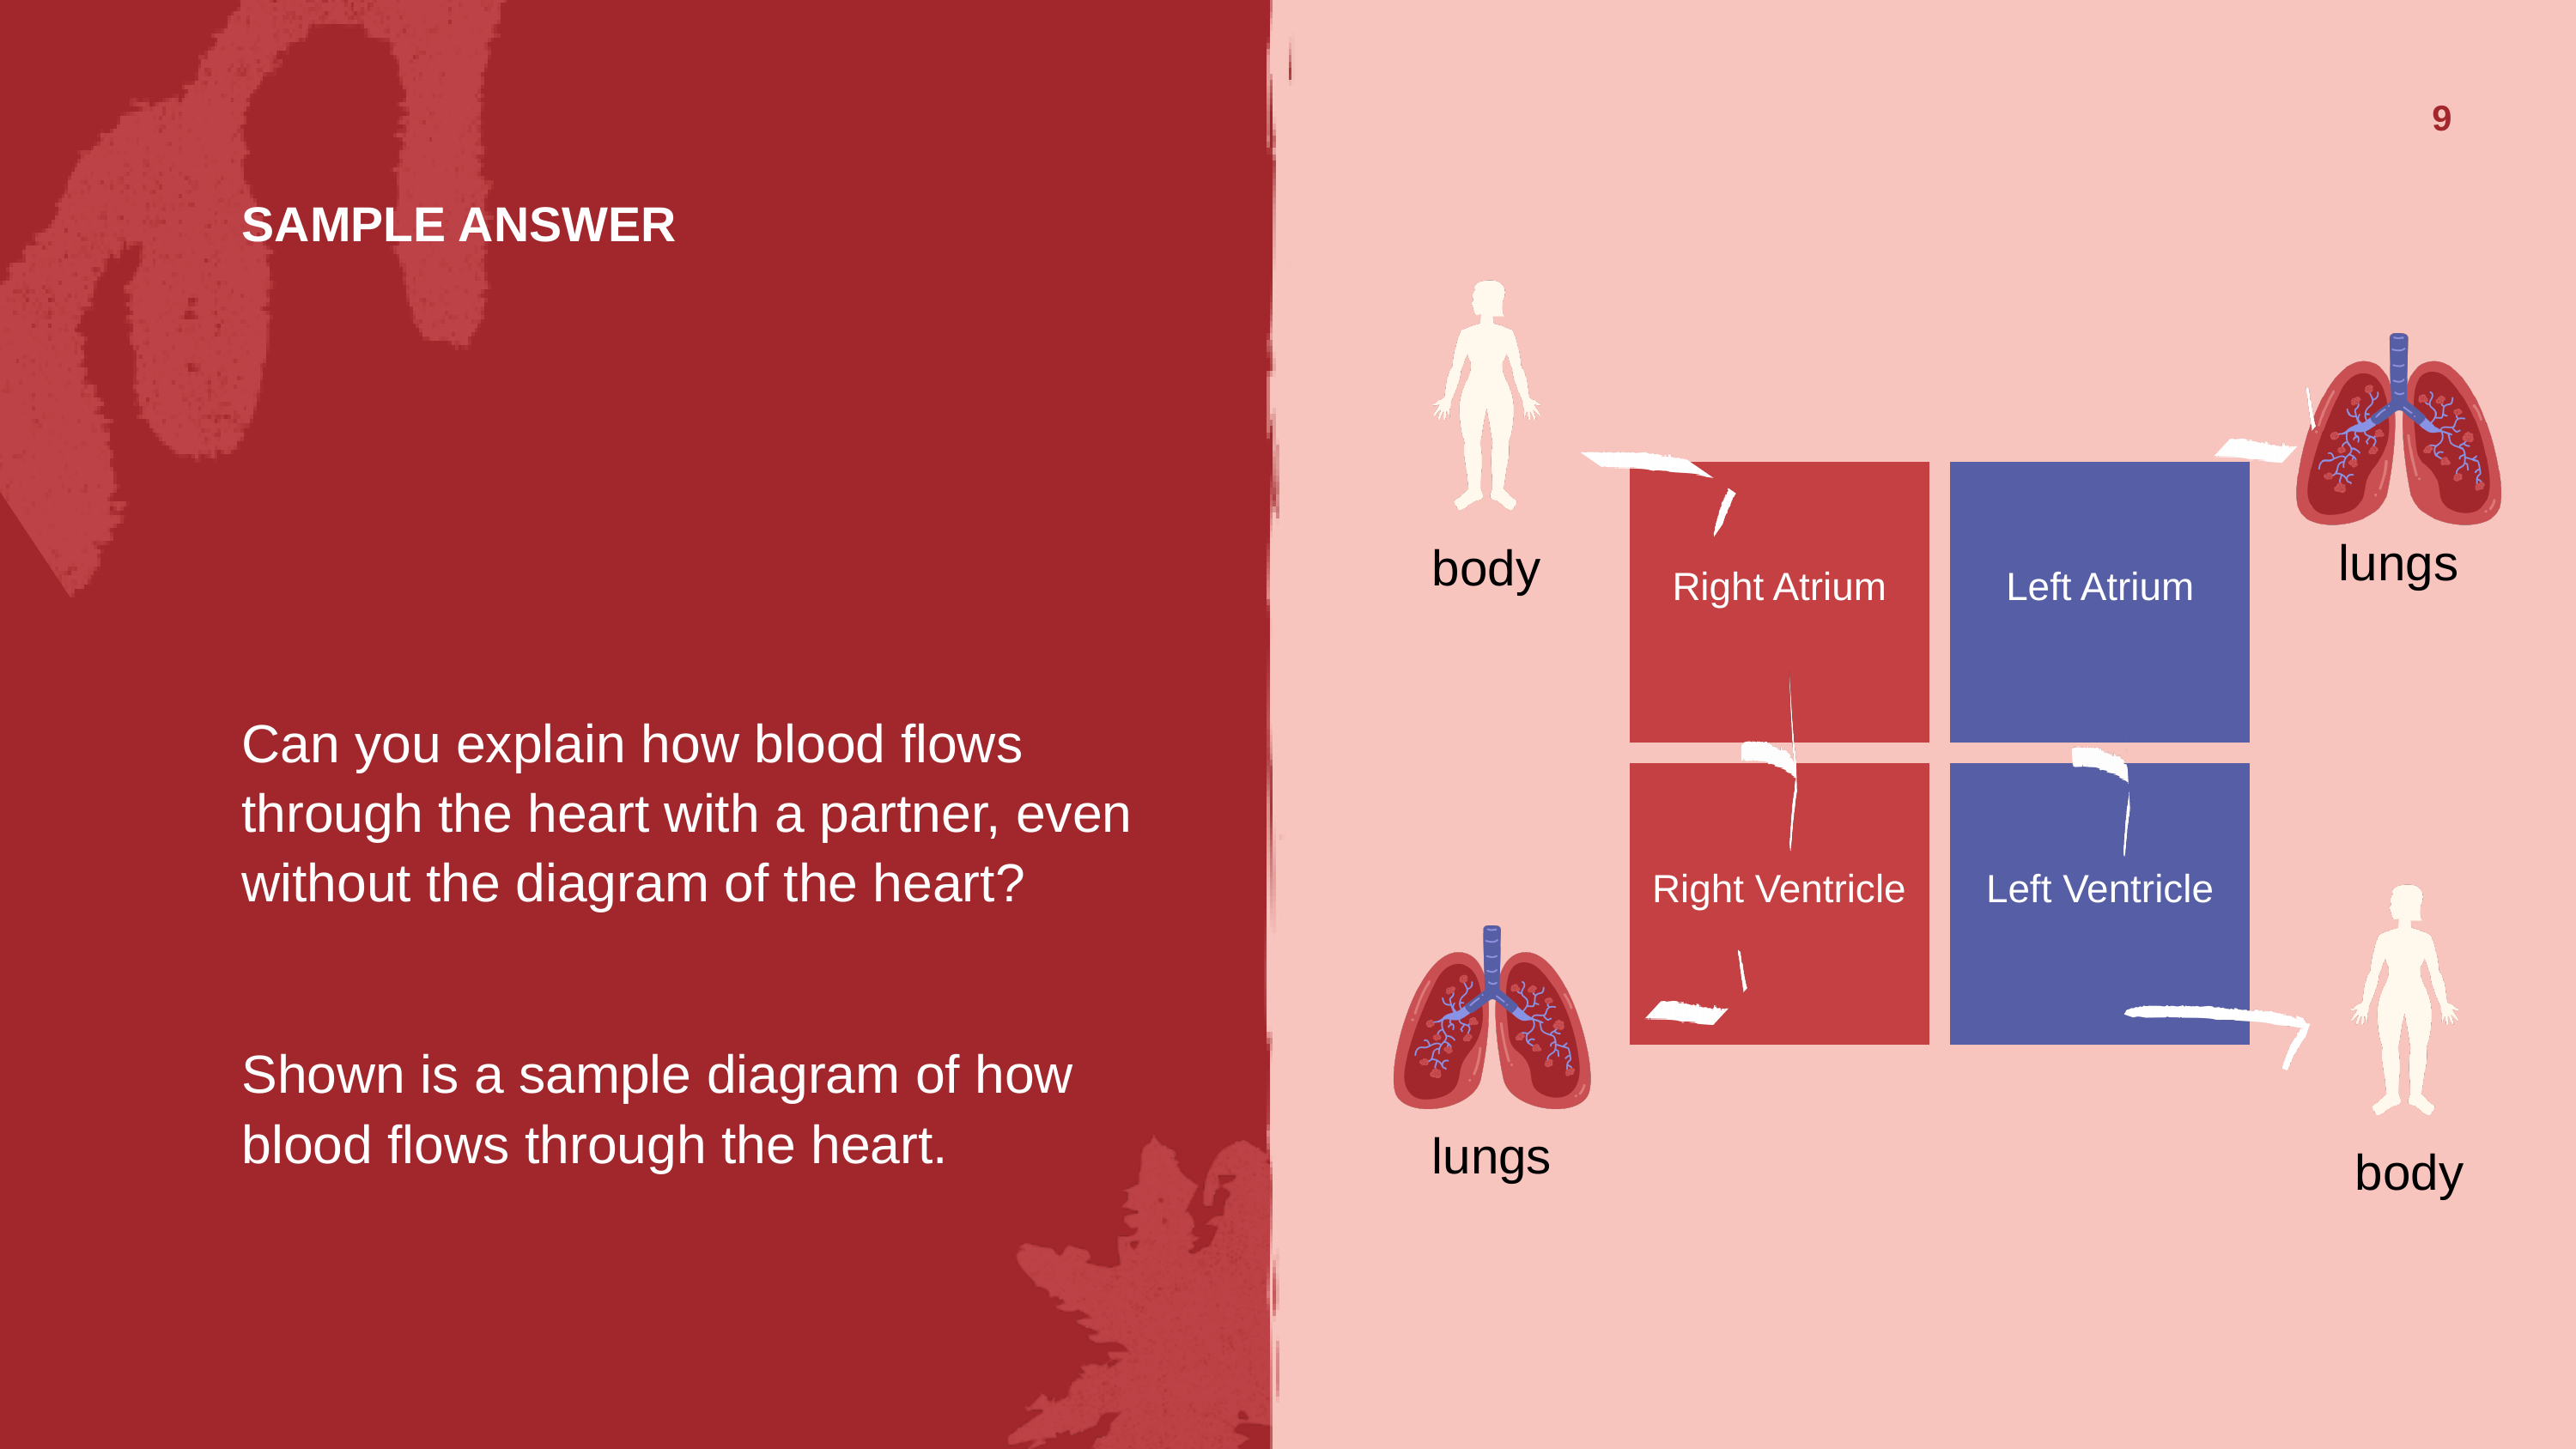

9

SAMPLE ANSWER

LESSON CHECK: THE HEART

Right Atrium

Left Atrium
lungs
body
Can you explain how blood flows through the heart with a partner, even without the diagram of the heart?

Right Ventricle

Left Ventricle

Shown is a sample diagram of how blood flows through the heart.
lungs
body